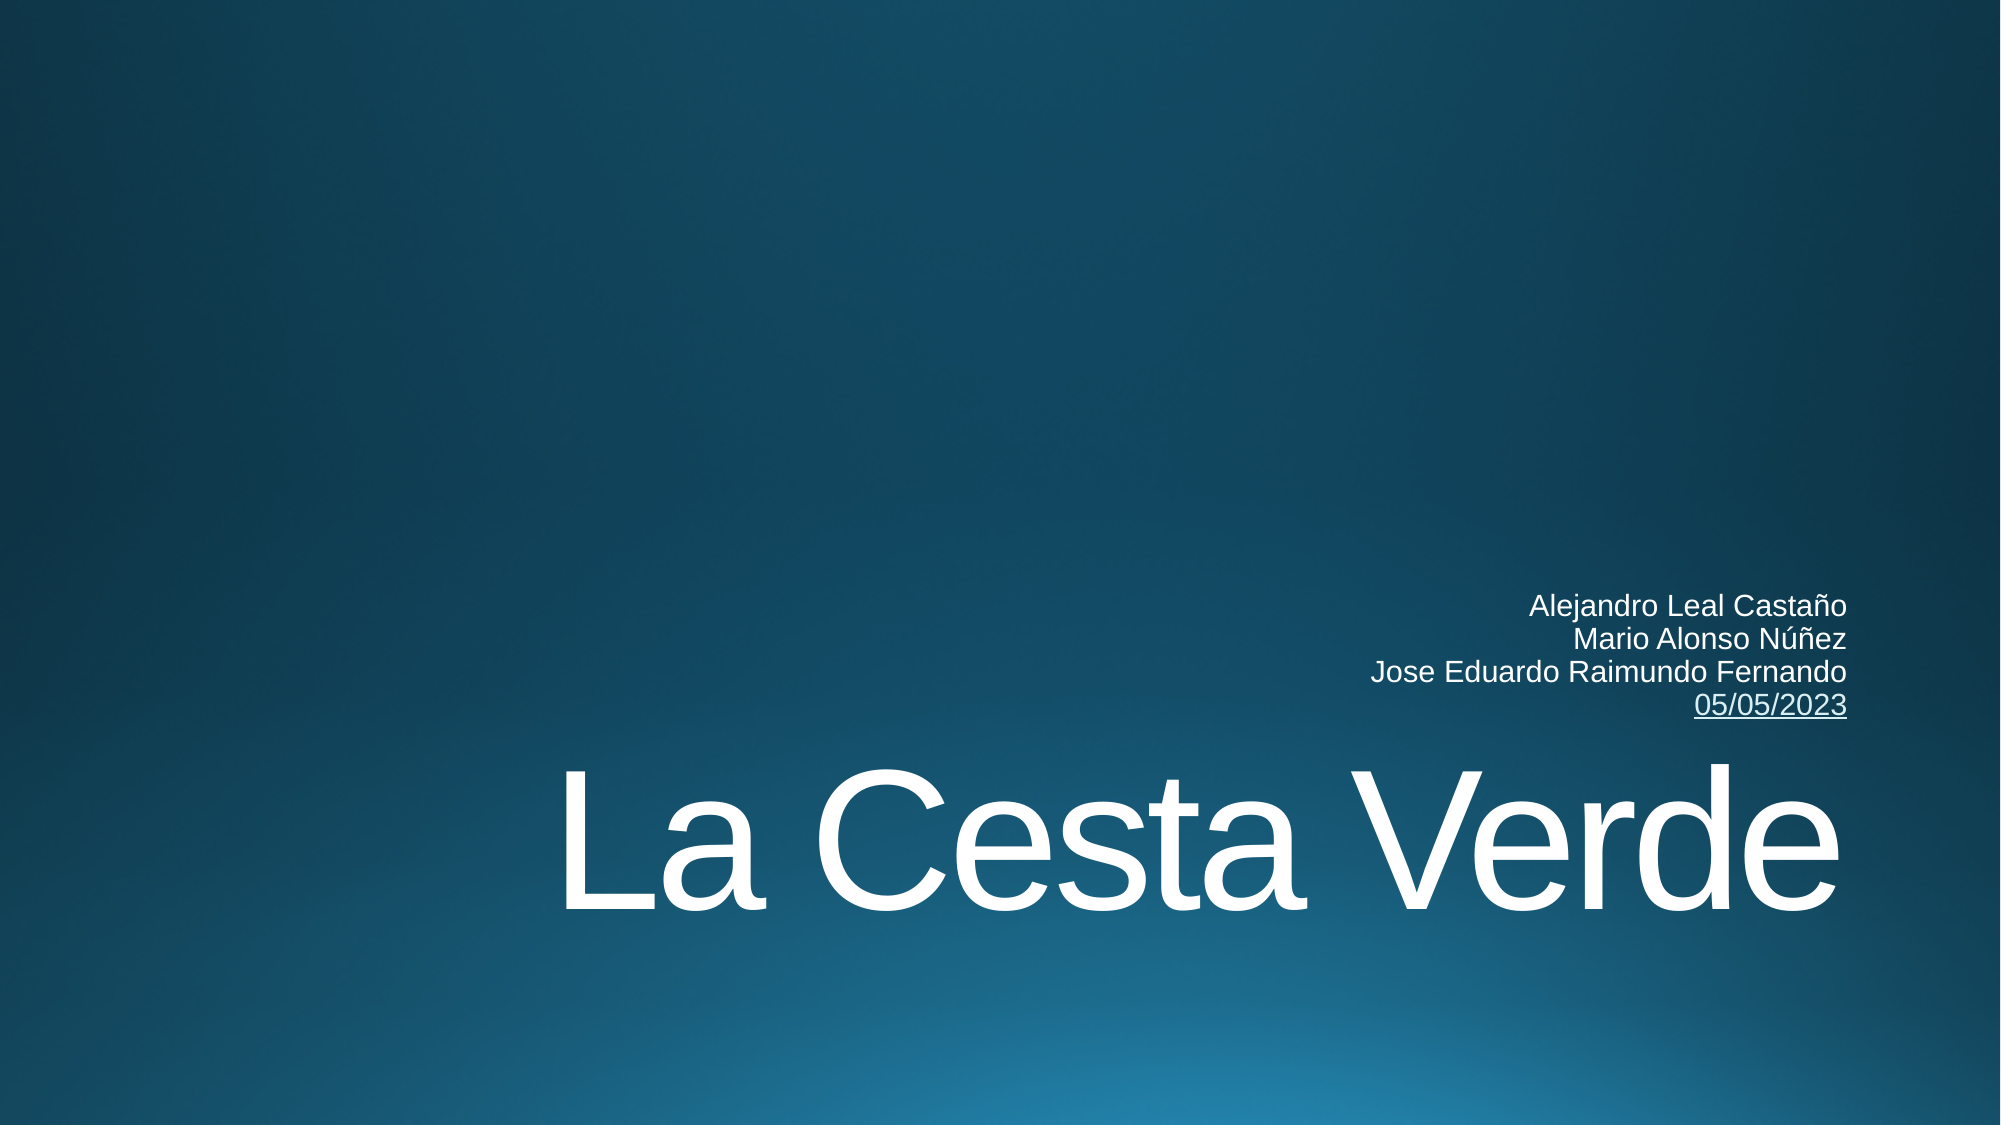

Alejandro Leal Castaño
Mario Alonso Núñez
Jose Eduardo Raimundo Fernando
05/05/2023
# La Cesta Verde